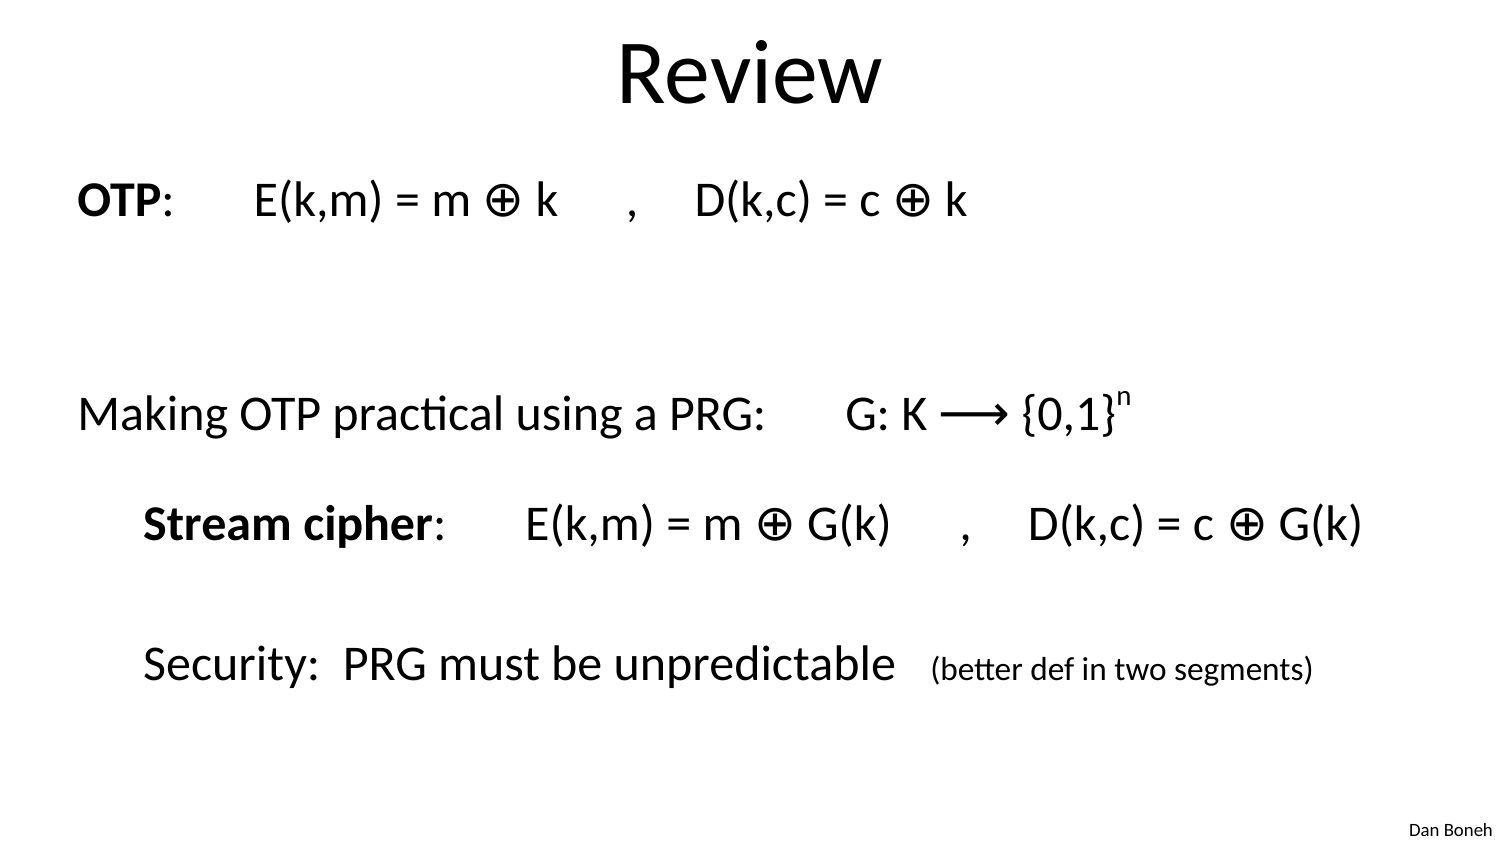

# Review
OTP:       E(k,m) = m ⊕ k      ,     D(k,c) = c ⊕ k

Making OTP practical using a PRG:       G: K ⟶ {0,1}n
Stream cipher:       E(k,m) = m ⊕ G(k)      ,     D(k,c) = c ⊕ G(k)

Security:  PRG must be unpredictable   (better def in two segments)